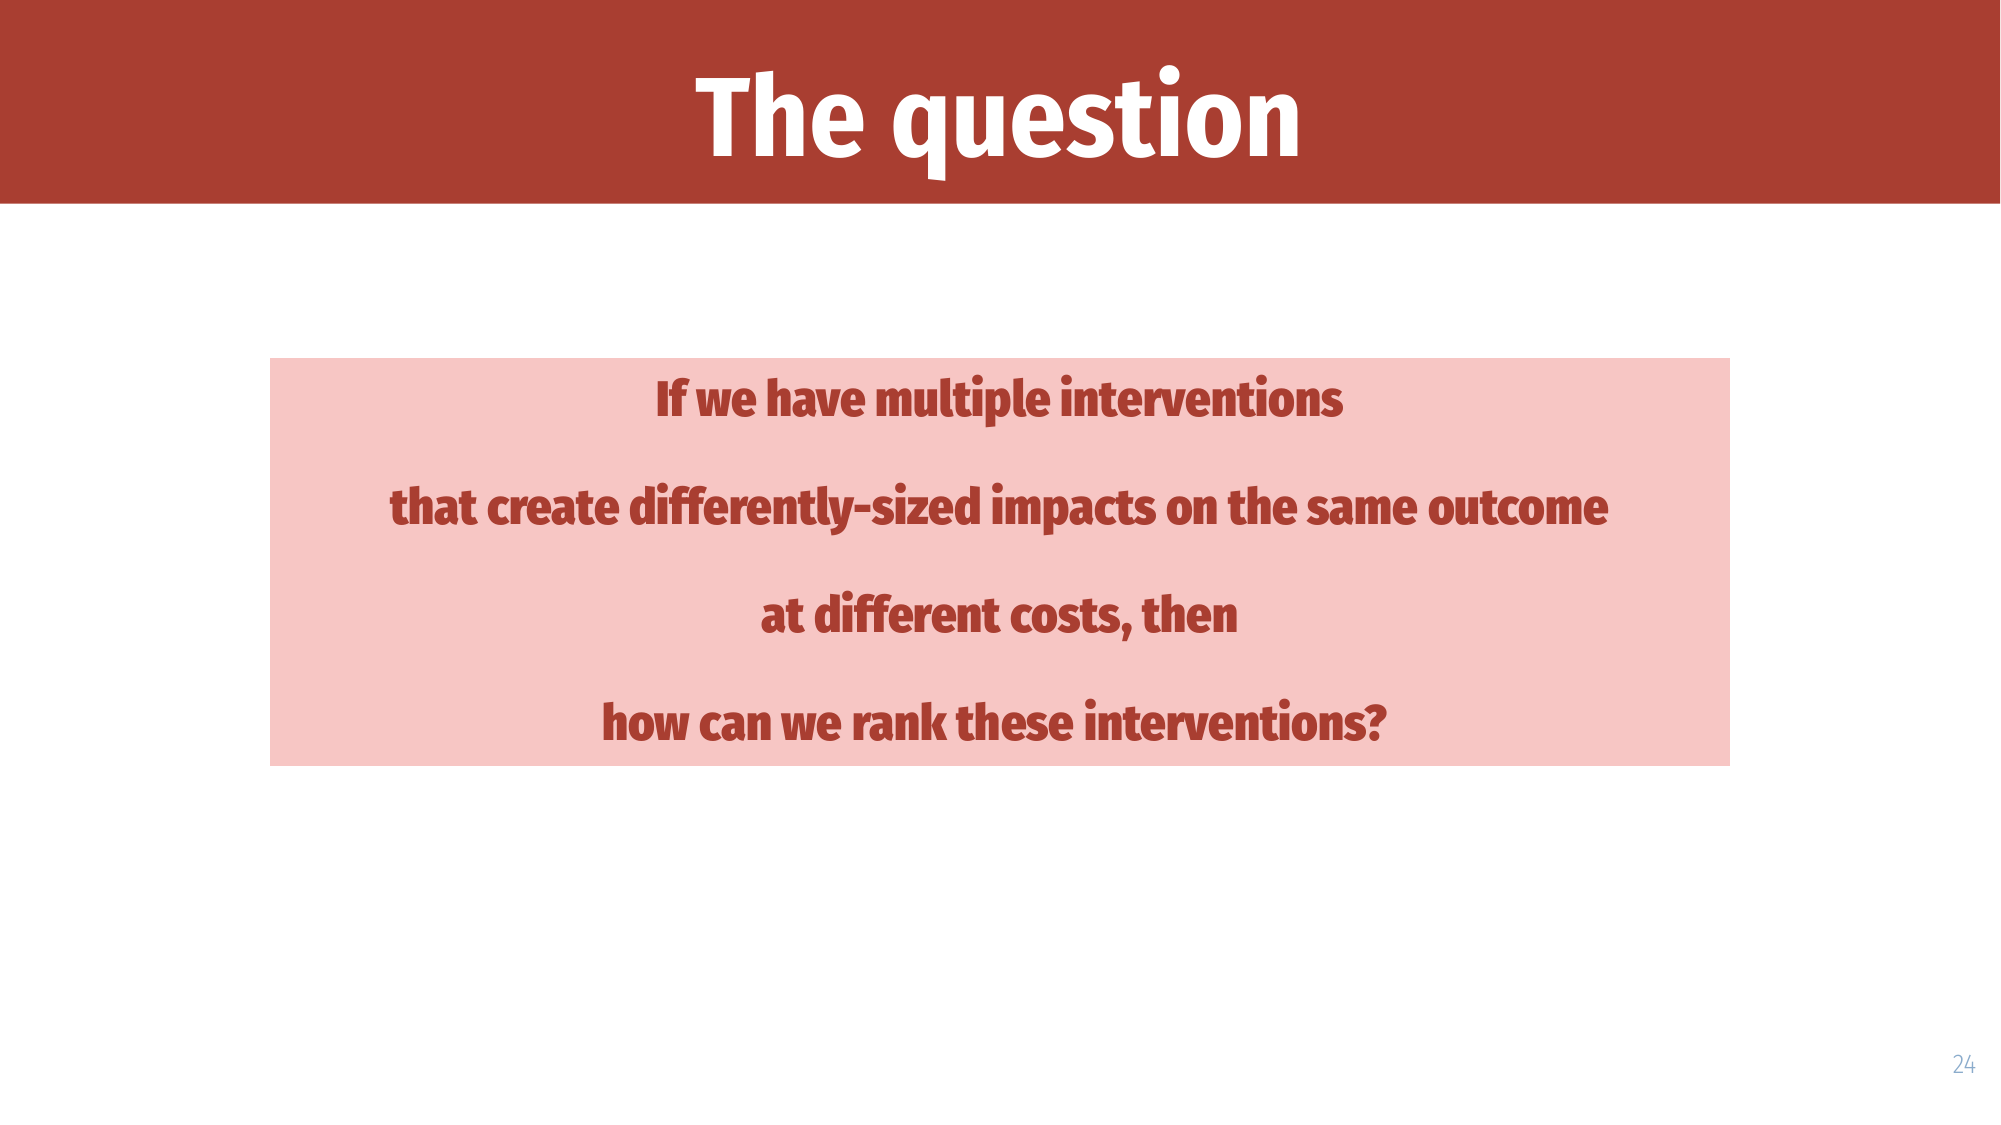

# The question
If we have multiple interventions
that create differently-sized impacts on the same outcome
at different costs, then
how can we rank these interventions?
24